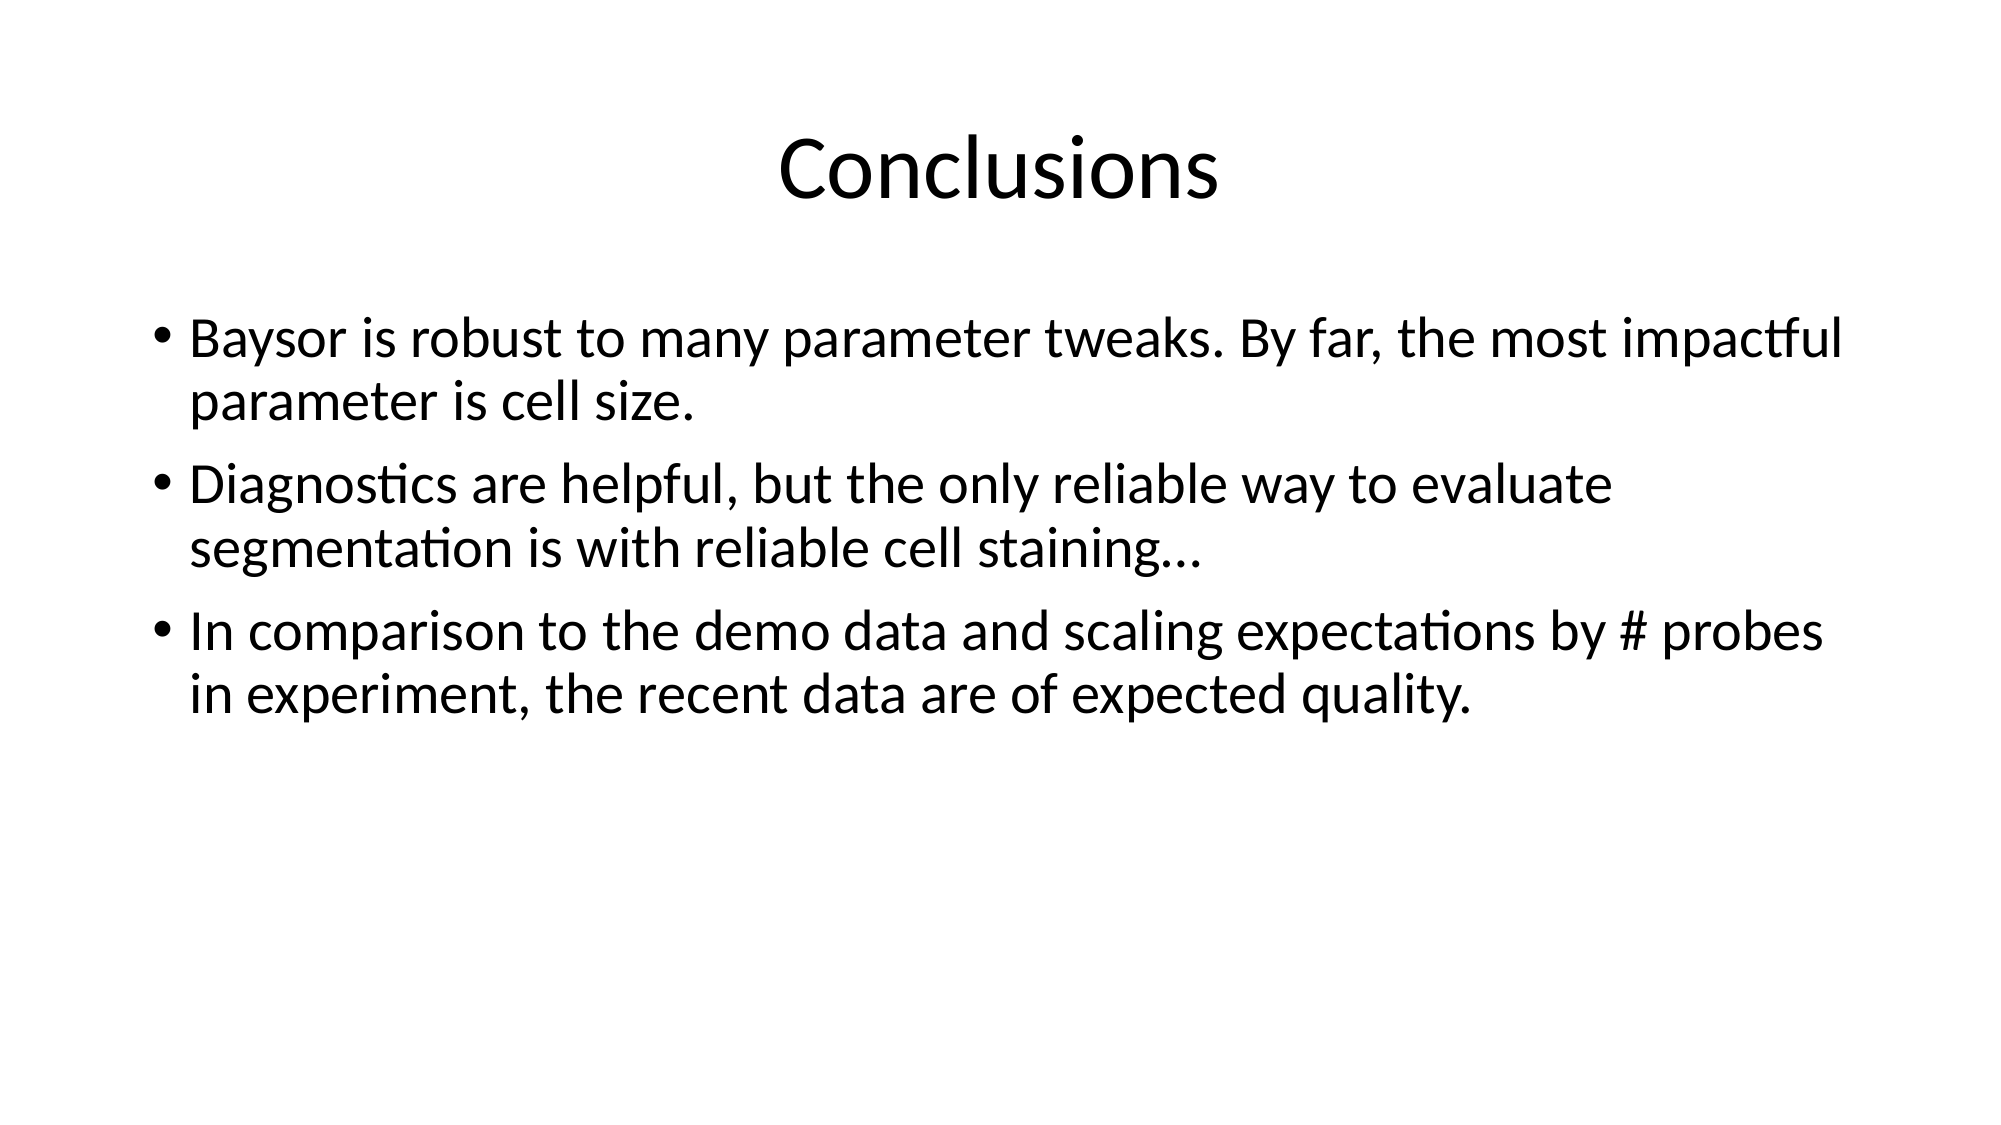

# Conclusions
Baysor is robust to many parameter tweaks. By far, the most impactful parameter is cell size.
Diagnostics are helpful, but the only reliable way to evaluate segmentation is with reliable cell staining…
In comparison to the demo data and scaling expectations by # probes in experiment, the recent data are of expected quality.